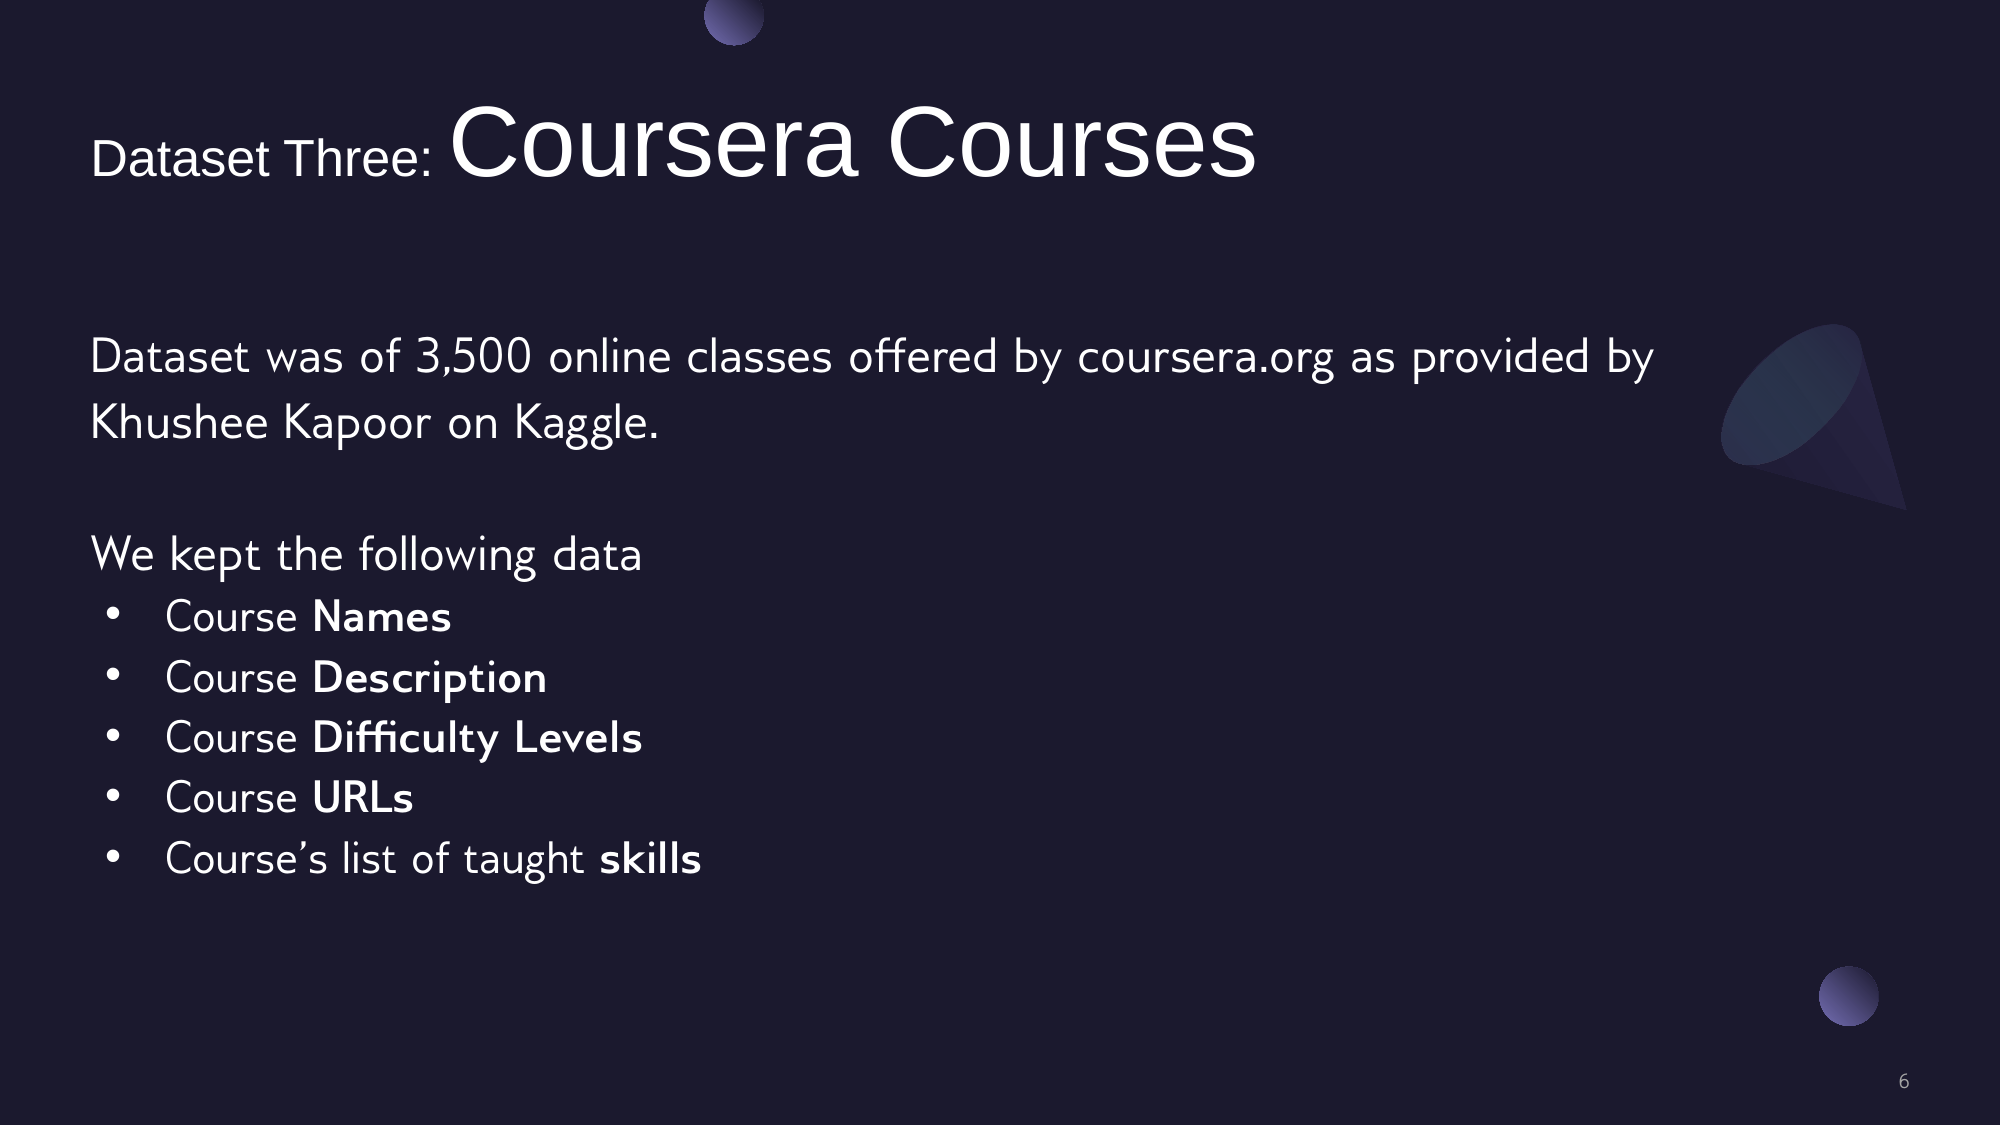

# Dataset Three: Coursera Courses

Dataset was of 3,500 online classes offered by coursera.org as provided by Khushee Kapoor on Kaggle.

We kept the following data
Course Names
Course Description
Course Difficulty Levels
Course URLs
Course’s list of taught skills

6